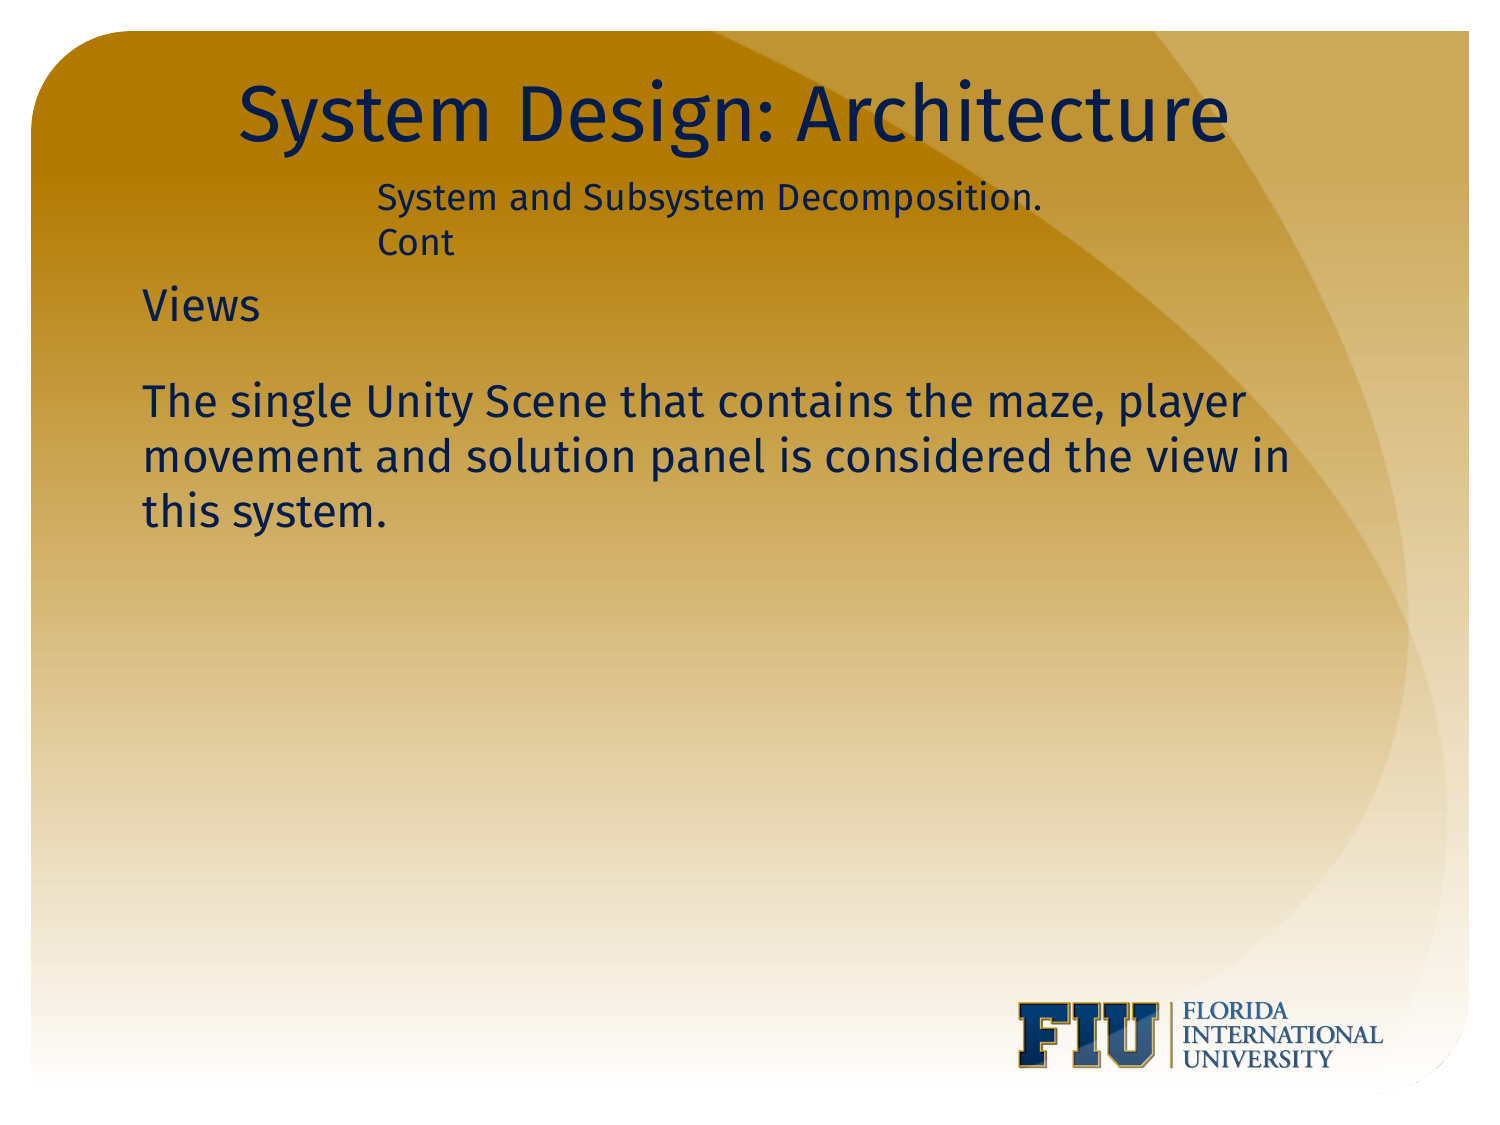

# System Design: Architecture
System and Subsystem Decomposition. Cont
Views
The single Unity Scene that contains the maze, player movement and solution panel is considered the view in this system.